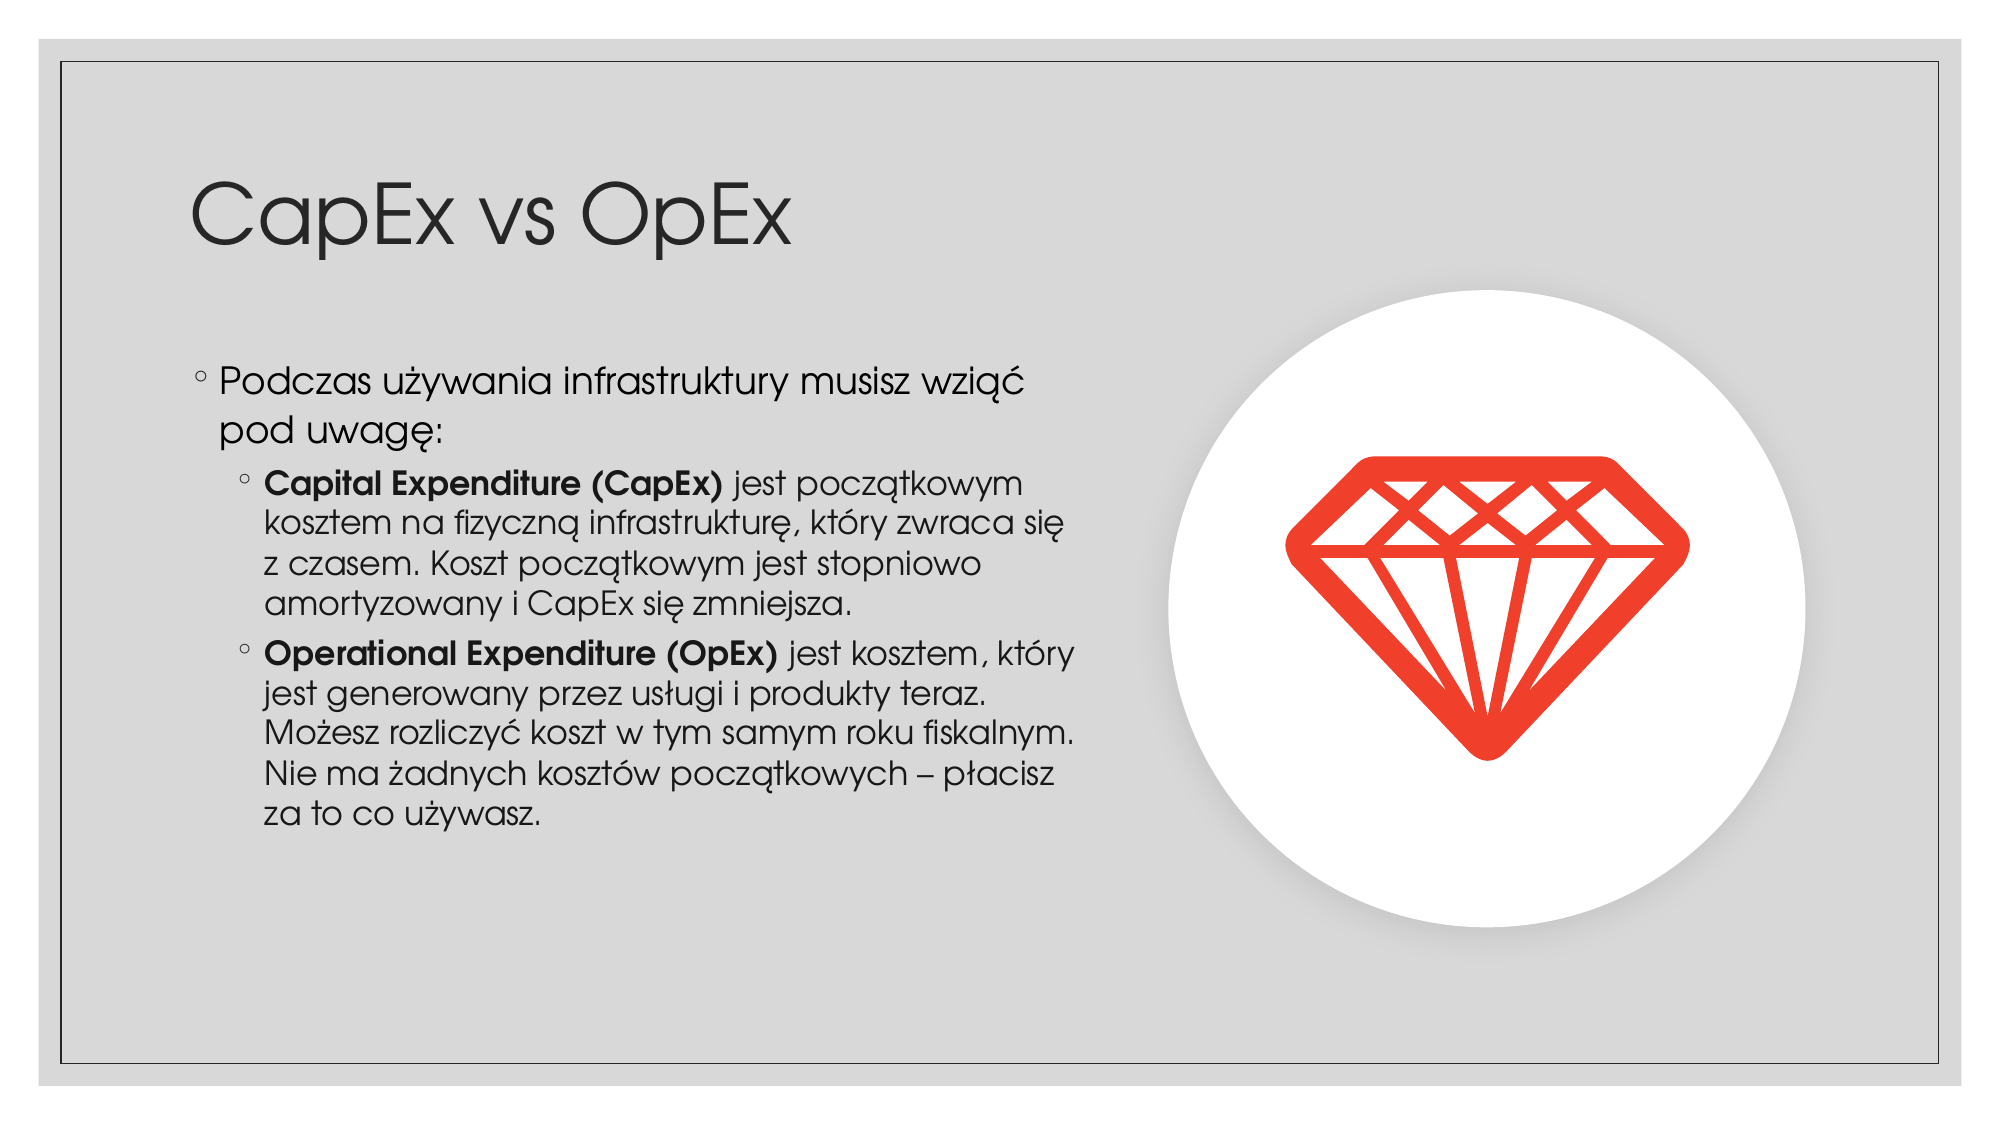

# CapEx vs OpEx

Podczas używania infrastruktury musisz wziąć pod uwagę:
Capital Expenditure (CapEx) jest początkowym kosztem na fizyczną infrastrukturę, który zwraca się z czasem. Koszt początkowym jest stopniowo amortyzowany i CapEx się zmniejsza.
Operational Expenditure (OpEx) jest kosztem, który jest generowany przez usługi i produkty teraz. Możesz rozliczyć koszt w tym samym roku fiskalnym. Nie ma żadnych kosztów początkowych – płacisz za to co używasz.